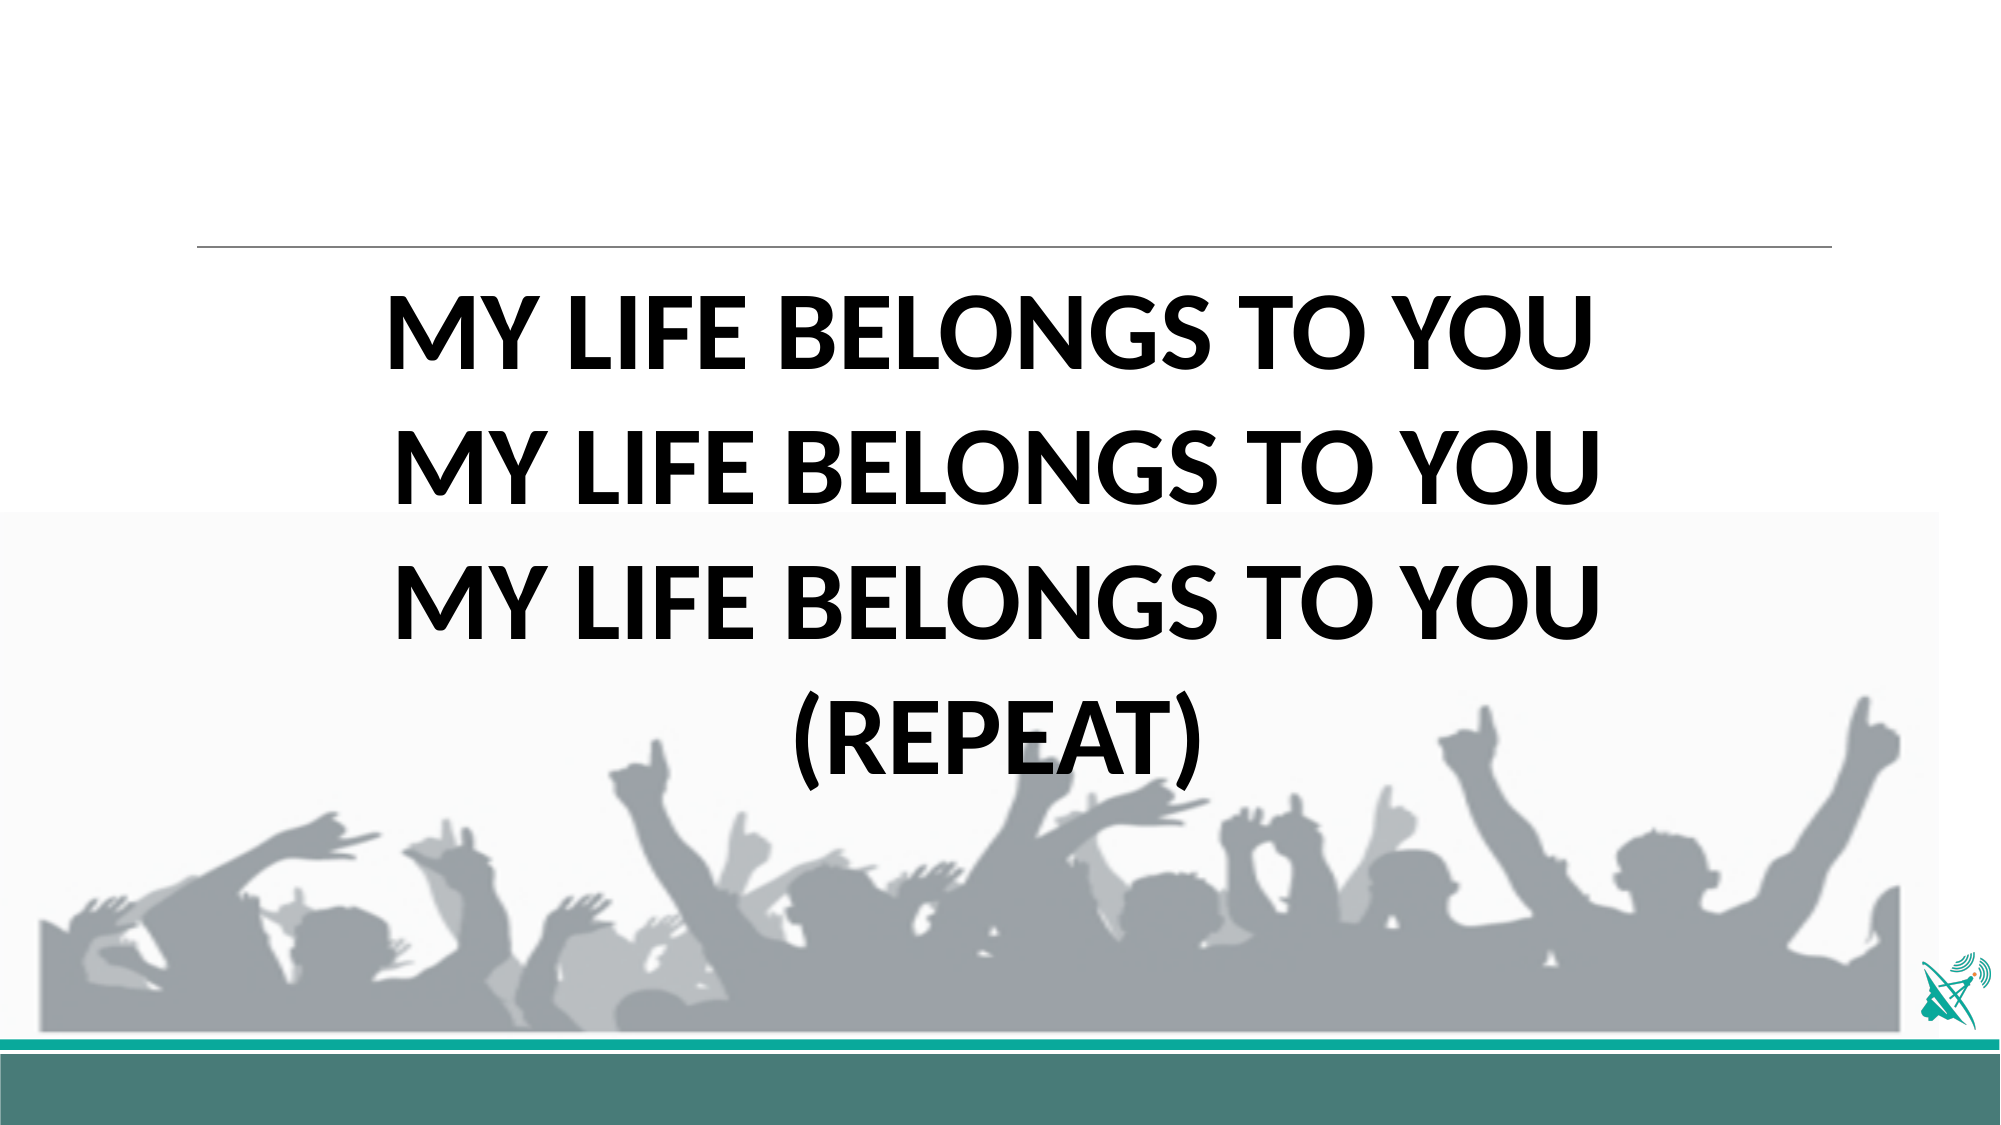

MY LIFE BELONGS TO YOU
MY LIFE BELONGS TO YOU
MY LIFE BELONGS TO YOU
(REPEAT)